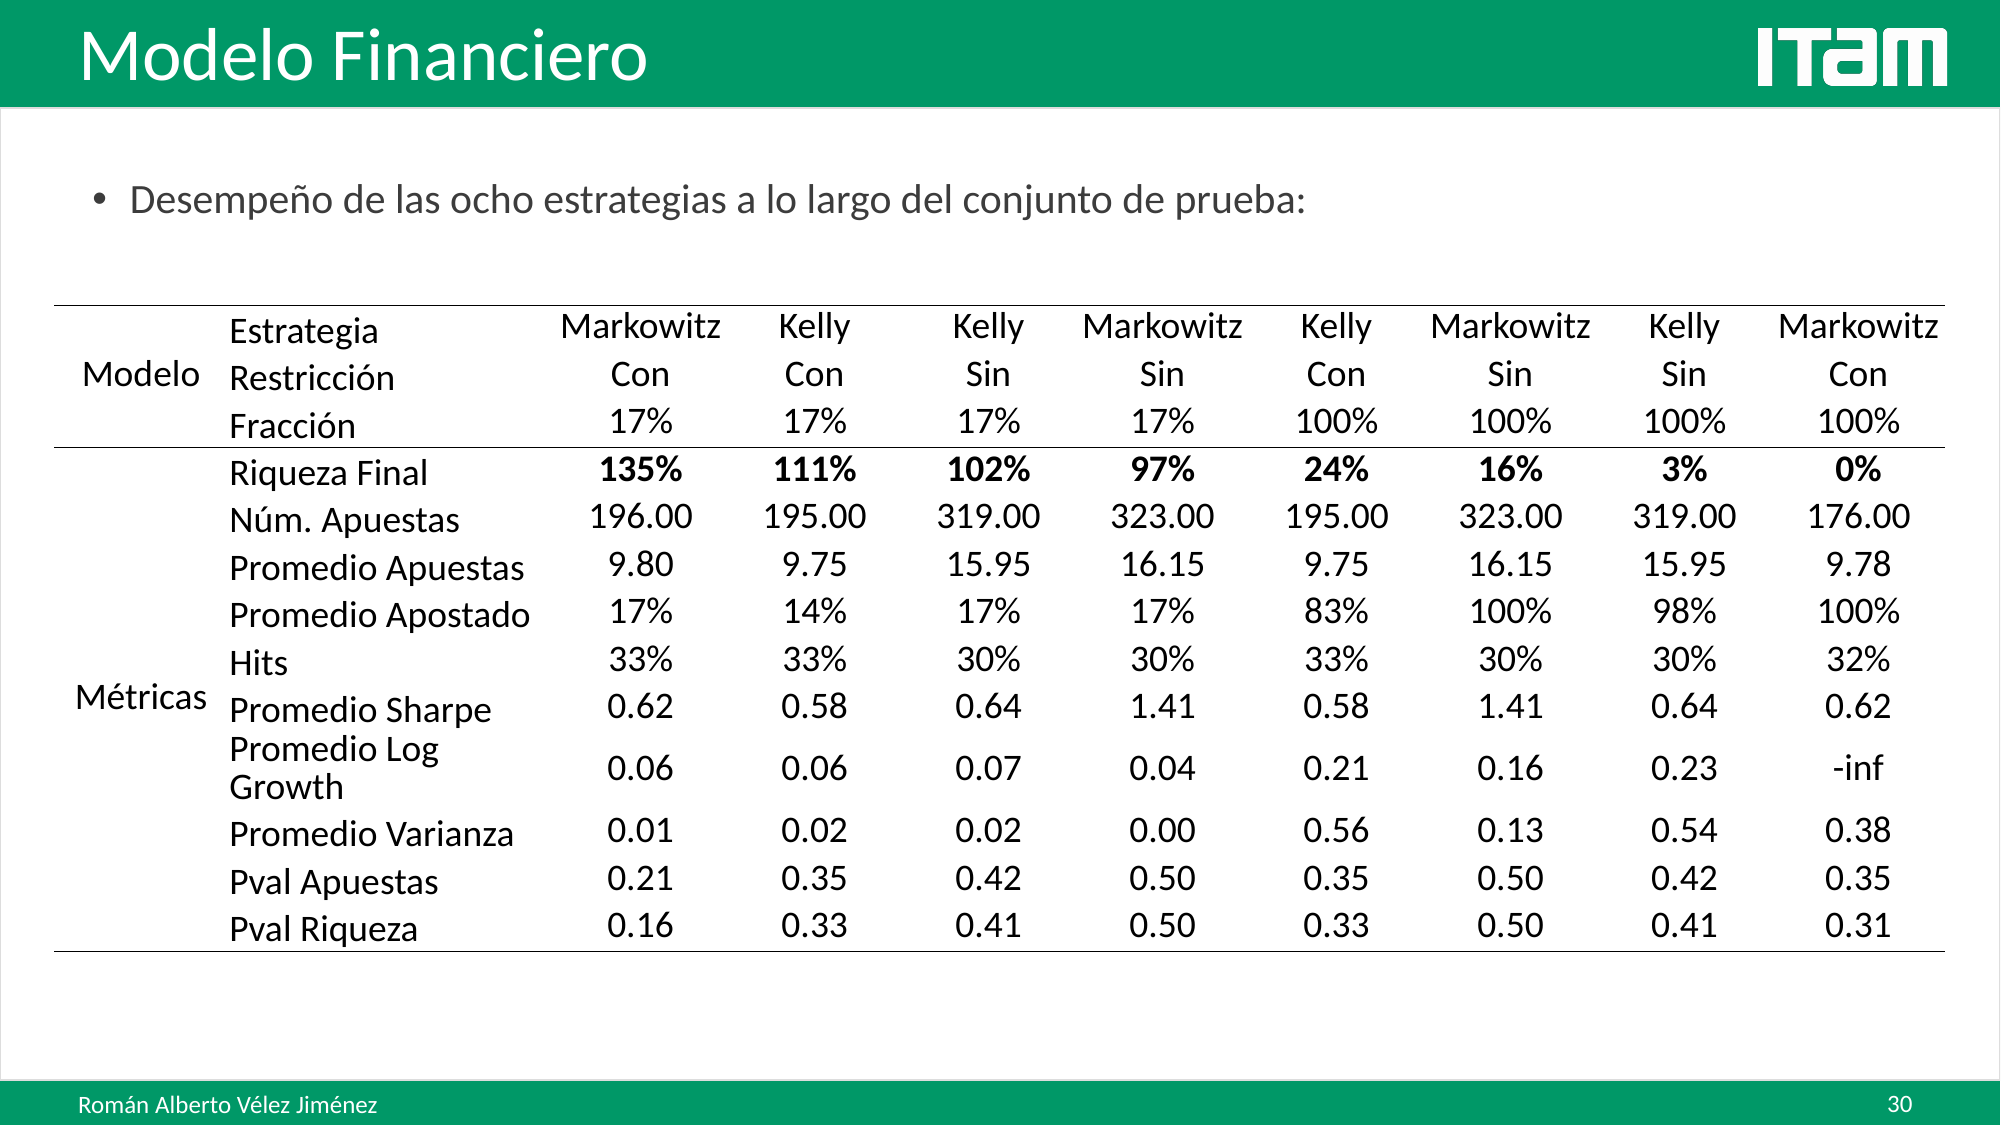

# Modelo Financiero
Desempeño de las ocho estrategias a lo largo del conjunto de prueba:

| Modelo | Estrategia | Markowitz | Kelly | Kelly | Markowitz | Kelly | Markowitz | Kelly | Markowitz |
| --- | --- | --- | --- | --- | --- | --- | --- | --- | --- |
|  | Restricción | Con | Con | Sin | Sin | Con | Sin | Sin | Con |
|  | Fracción | 17% | 17% | 17% | 17% | 100% | 100% | 100% | 100% |
| Métricas | Riqueza Final | 135% | 111% | 102% | 97% | 24% | 16% | 3% | 0% |
|  | Núm. Apuestas | 196.00 | 195.00 | 319.00 | 323.00 | 195.00 | 323.00 | 319.00 | 176.00 |
|  | Promedio Apuestas | 9.80 | 9.75 | 15.95 | 16.15 | 9.75 | 16.15 | 15.95 | 9.78 |
|  | Promedio Apostado | 17% | 14% | 17% | 17% | 83% | 100% | 98% | 100% |
|  | Hits | 33% | 33% | 30% | 30% | 33% | 30% | 30% | 32% |
|  | Promedio Sharpe | 0.62 | 0.58 | 0.64 | 1.41 | 0.58 | 1.41 | 0.64 | 0.62 |
|  | Promedio Log Growth | 0.06 | 0.06 | 0.07 | 0.04 | 0.21 | 0.16 | 0.23 | -inf |
|  | Promedio Varianza | 0.01 | 0.02 | 0.02 | 0.00 | 0.56 | 0.13 | 0.54 | 0.38 |
|  | Pval Apuestas | 0.21 | 0.35 | 0.42 | 0.50 | 0.35 | 0.50 | 0.42 | 0.35 |
|  | Pval Riqueza | 0.16 | 0.33 | 0.41 | 0.50 | 0.33 | 0.50 | 0.41 | 0.31 |

30